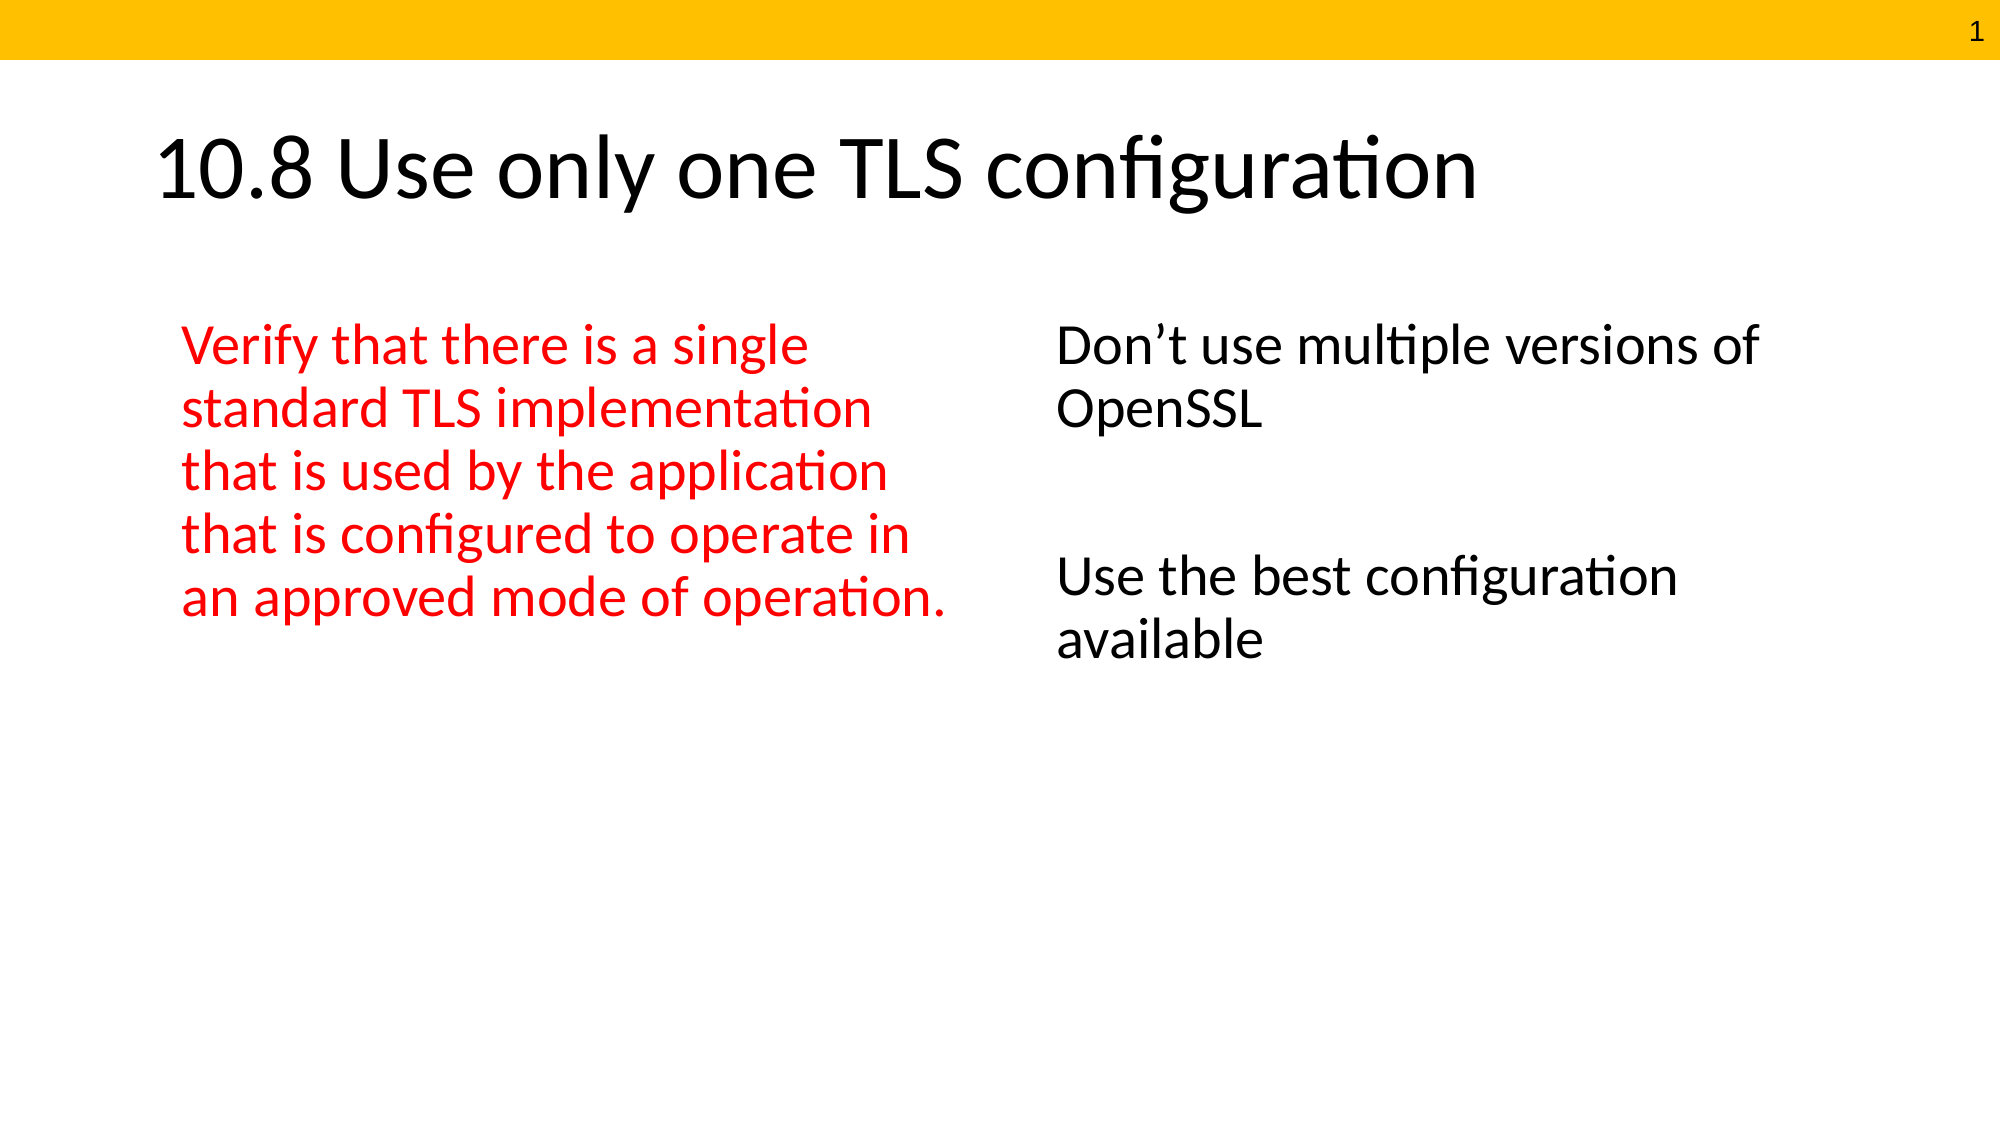

# 10.8 Use only one TLS configuration
Verify that there is a single standard TLS implementation that is used by the application that is configured to operate in an approved mode of operation.
Don’t use multiple versions of OpenSSL

Use the best configuration available